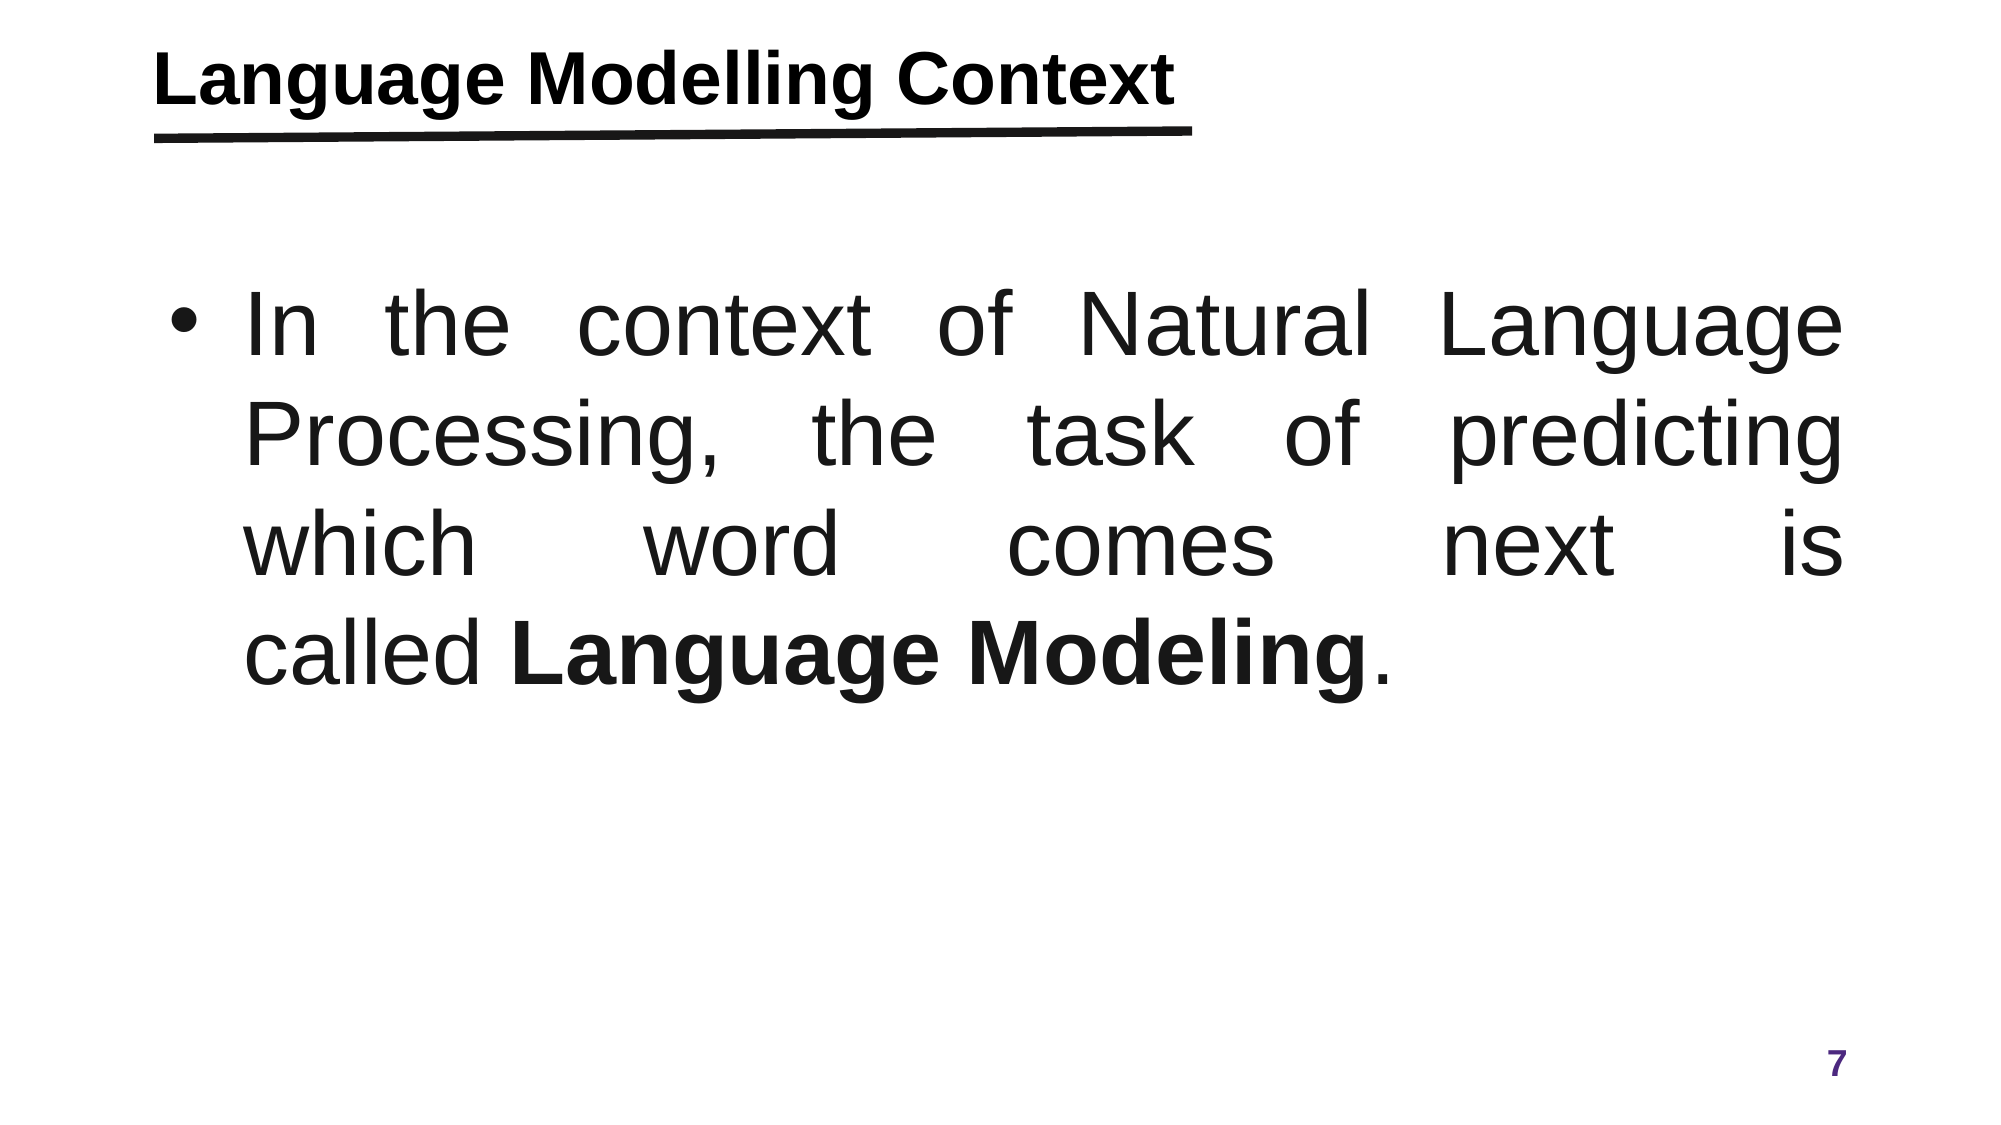

# Language Modelling Context
In the context of Natural Language Processing, the task of predicting which word comes next is called Language Modeling.
Myth
Outcome